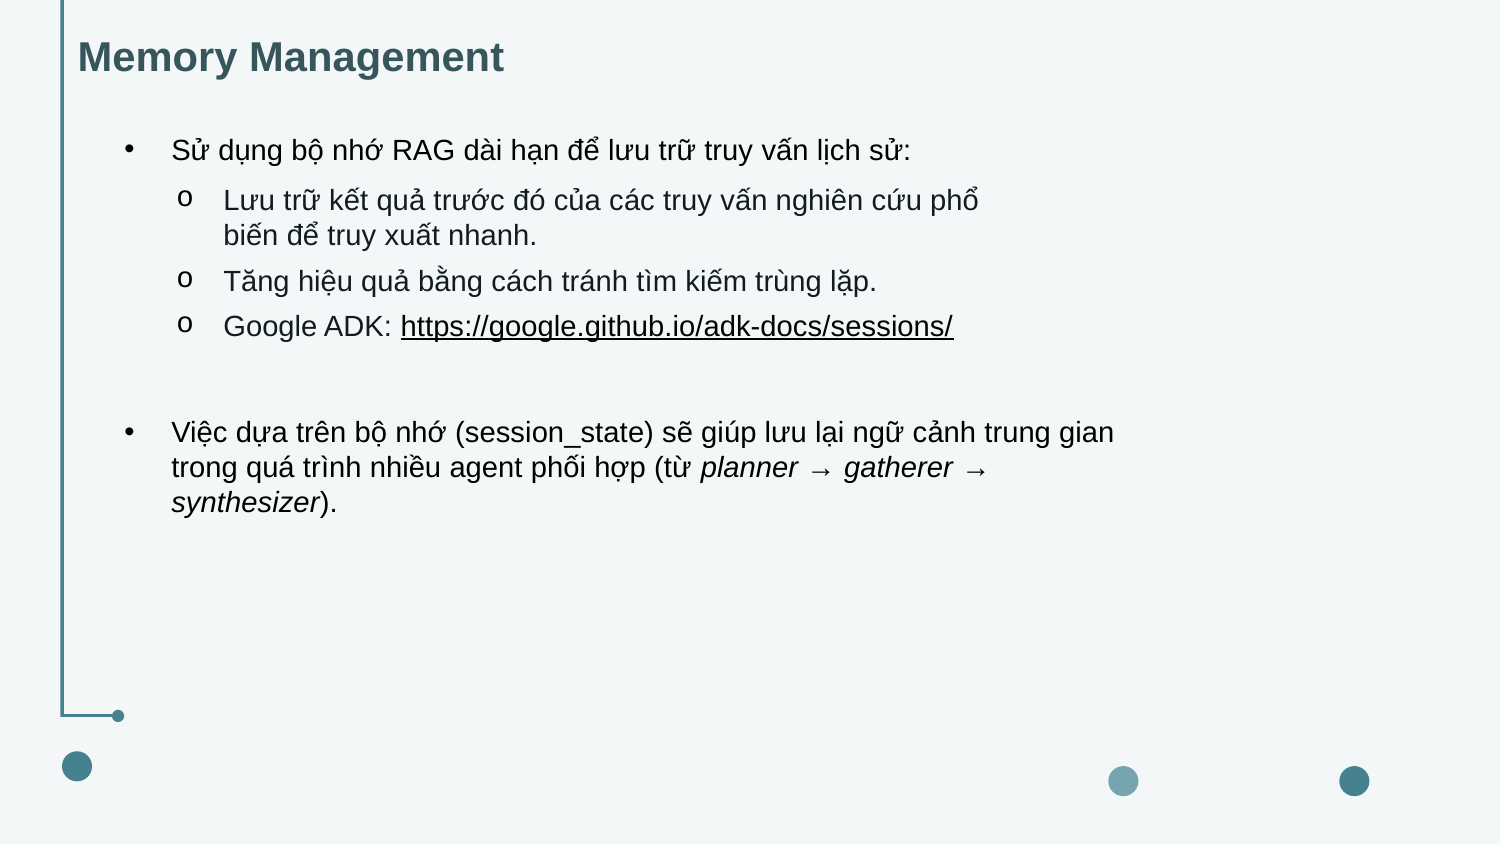

Memory Management
Sử dụng bộ nhớ RAG dài hạn để lưu trữ truy vấn lịch sử:
Lưu trữ kết quả trước đó của các truy vấn nghiên cứu phổ biến để truy xuất nhanh.
Tăng hiệu quả bằng cách tránh tìm kiếm trùng lặp.
Google ADK: https://google.github.io/adk-docs/sessions/
Việc dựa trên bộ nhớ (session_state) sẽ giúp lưu lại ngữ cảnh trung gian trong quá trình nhiều agent phối hợp (từ planner → gatherer → synthesizer).